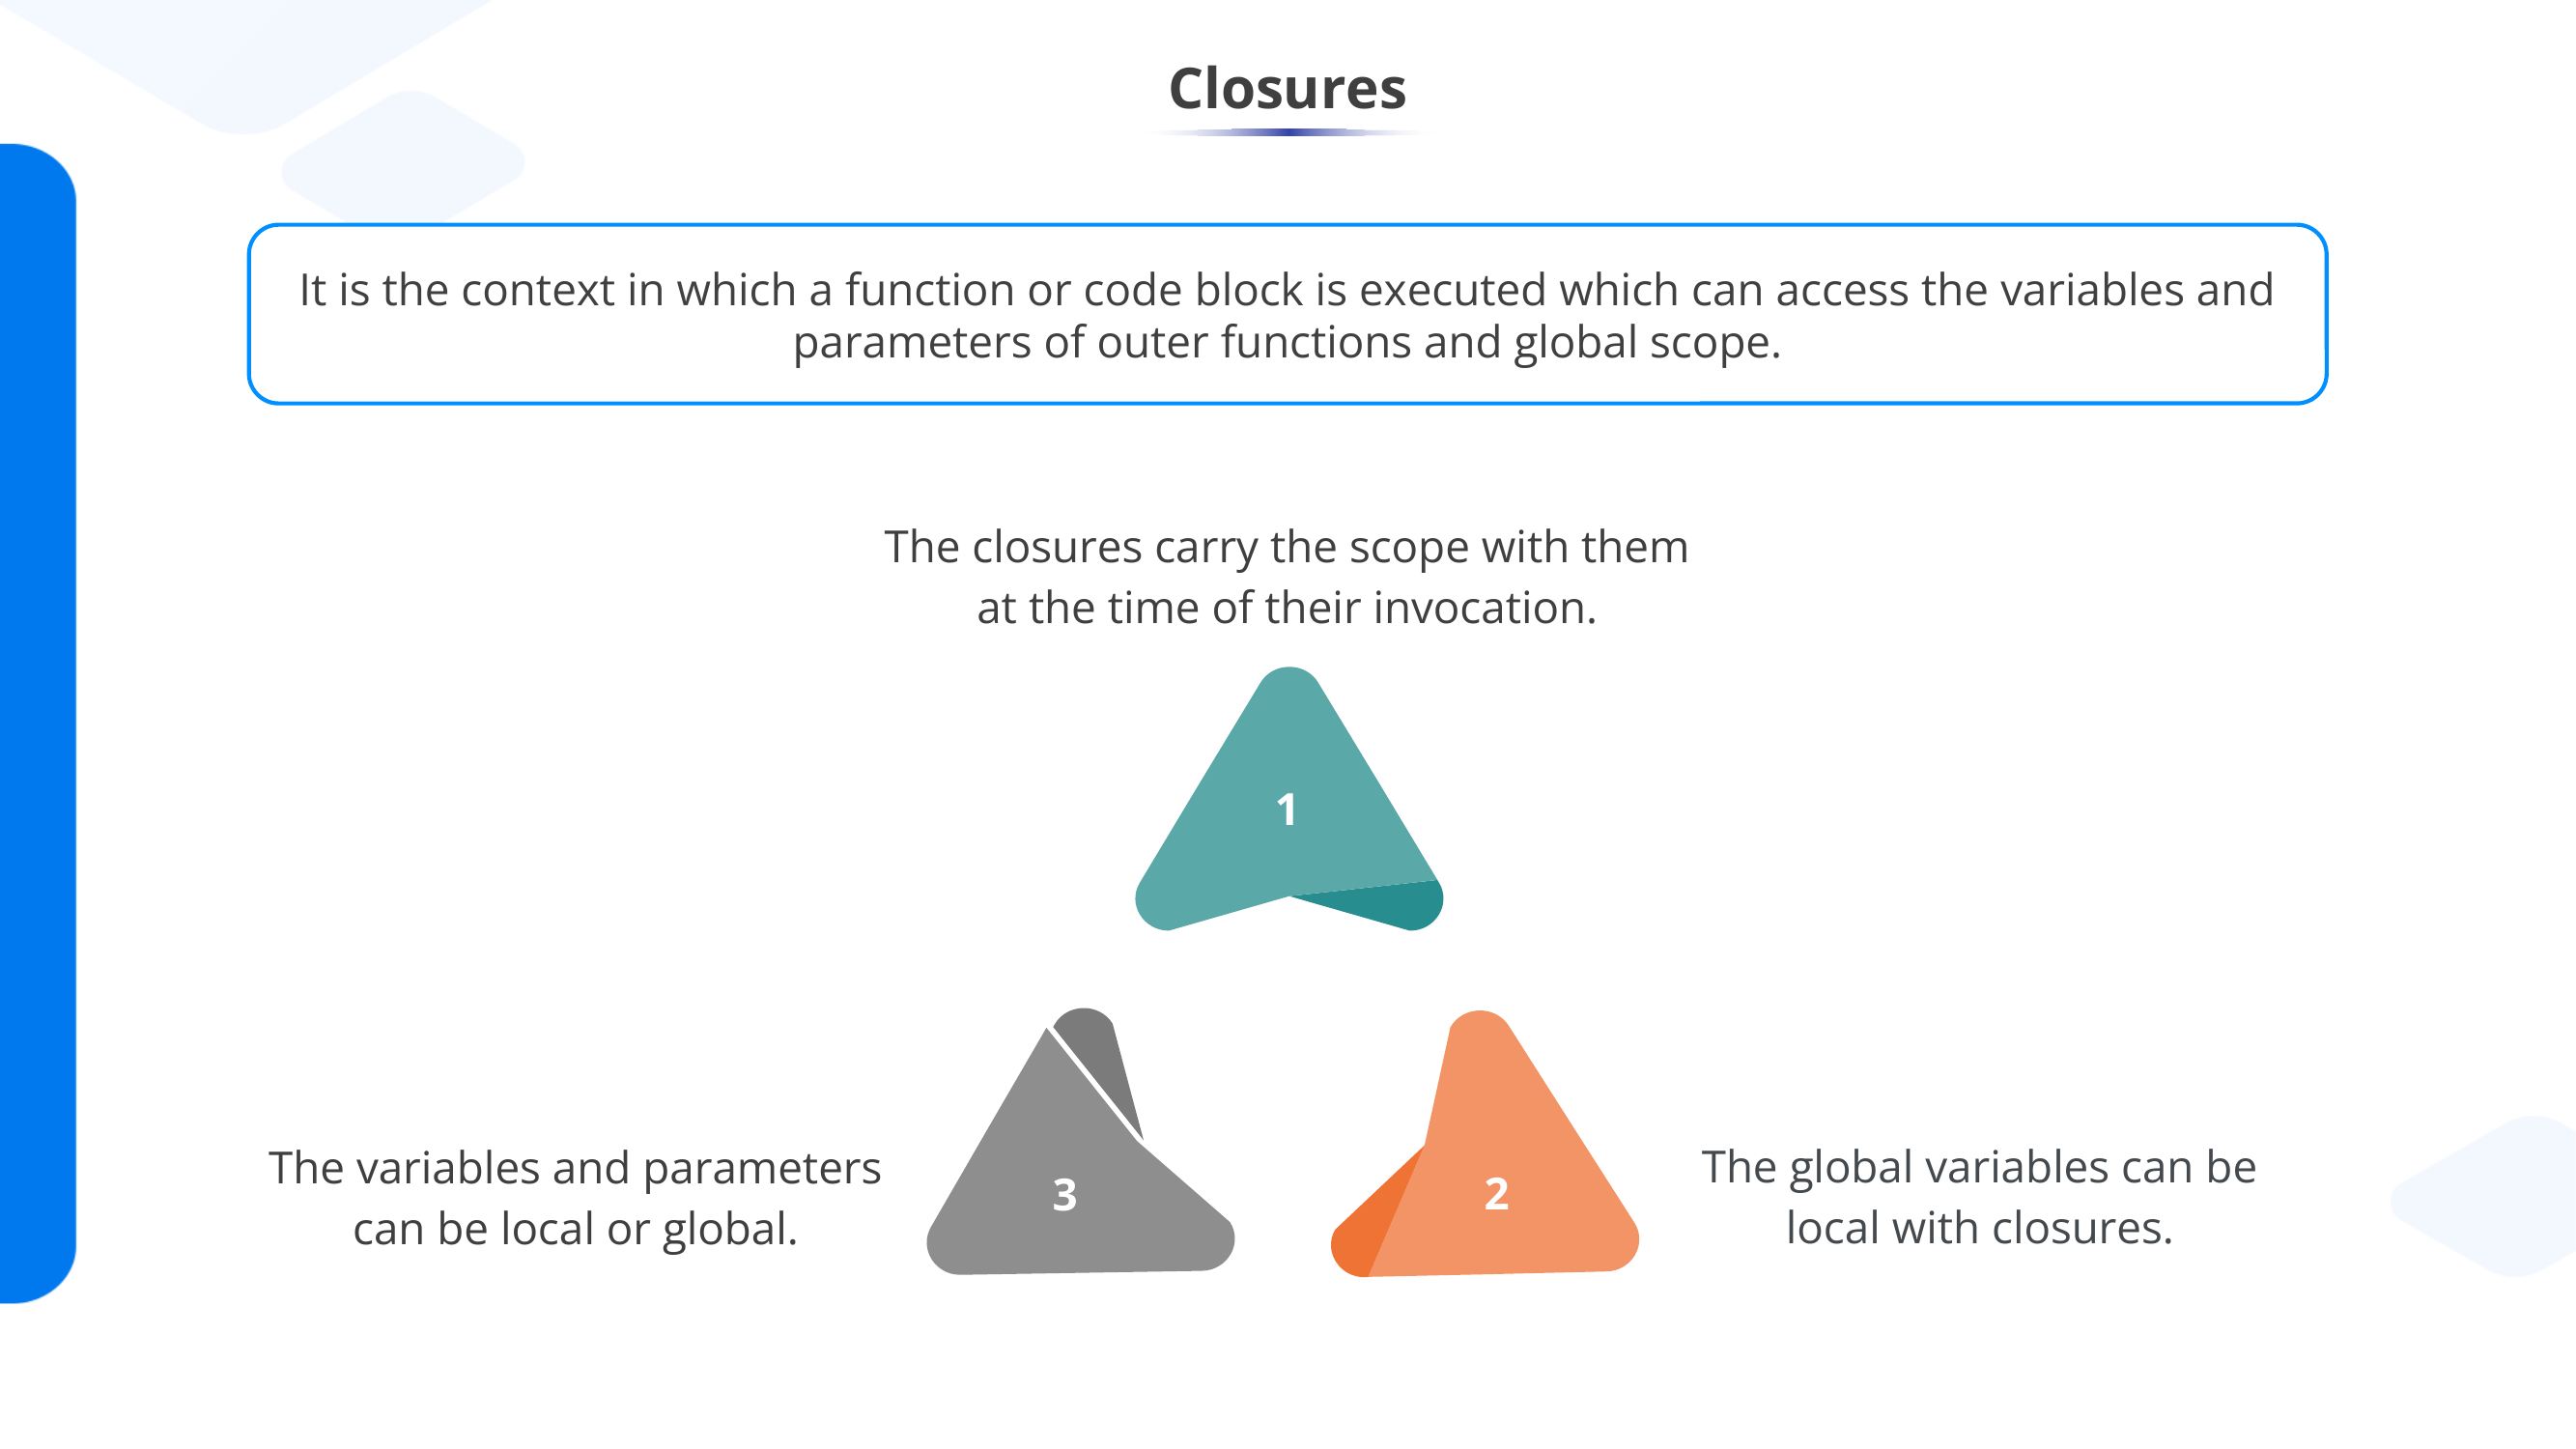

# Closures

It is the context in which a function or code block is executed which can access the variables and parameters of outer functions and global scope.
The closures carry the scope with them at the time of their invocation.

1

The global variables can be local with closures.
The variables and parameters can be local or global.
2
3